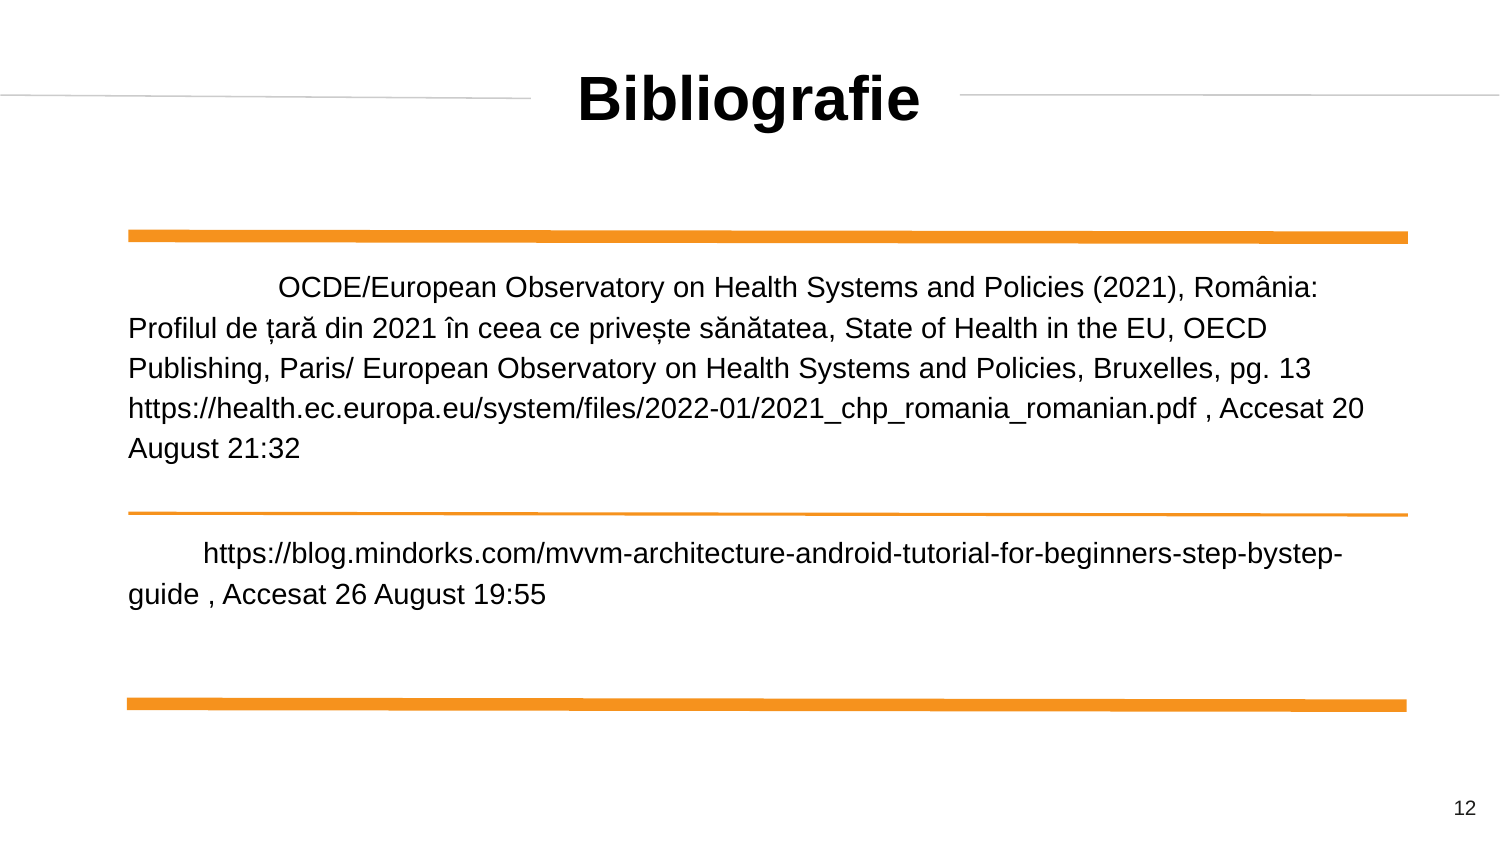

Bibliografie
 	OCDE/European Observatory on Health Systems and Policies (2021), România: Profilul de țară din 2021 în ceea ce privește sănătatea, State of Health in the EU, OECD Publishing, Paris/ European Observatory on Health Systems and Policies, Bruxelles, pg. 13 https://health.ec.europa.eu/system/files/2022-01/2021_chp_romania_romanian.pdf , Accesat 20 August 21:32

https://blog.mindorks.com/mvvm-architecture-android-tutorial-for-beginners-step-bystep-guide , Accesat 26 August 19:55

12